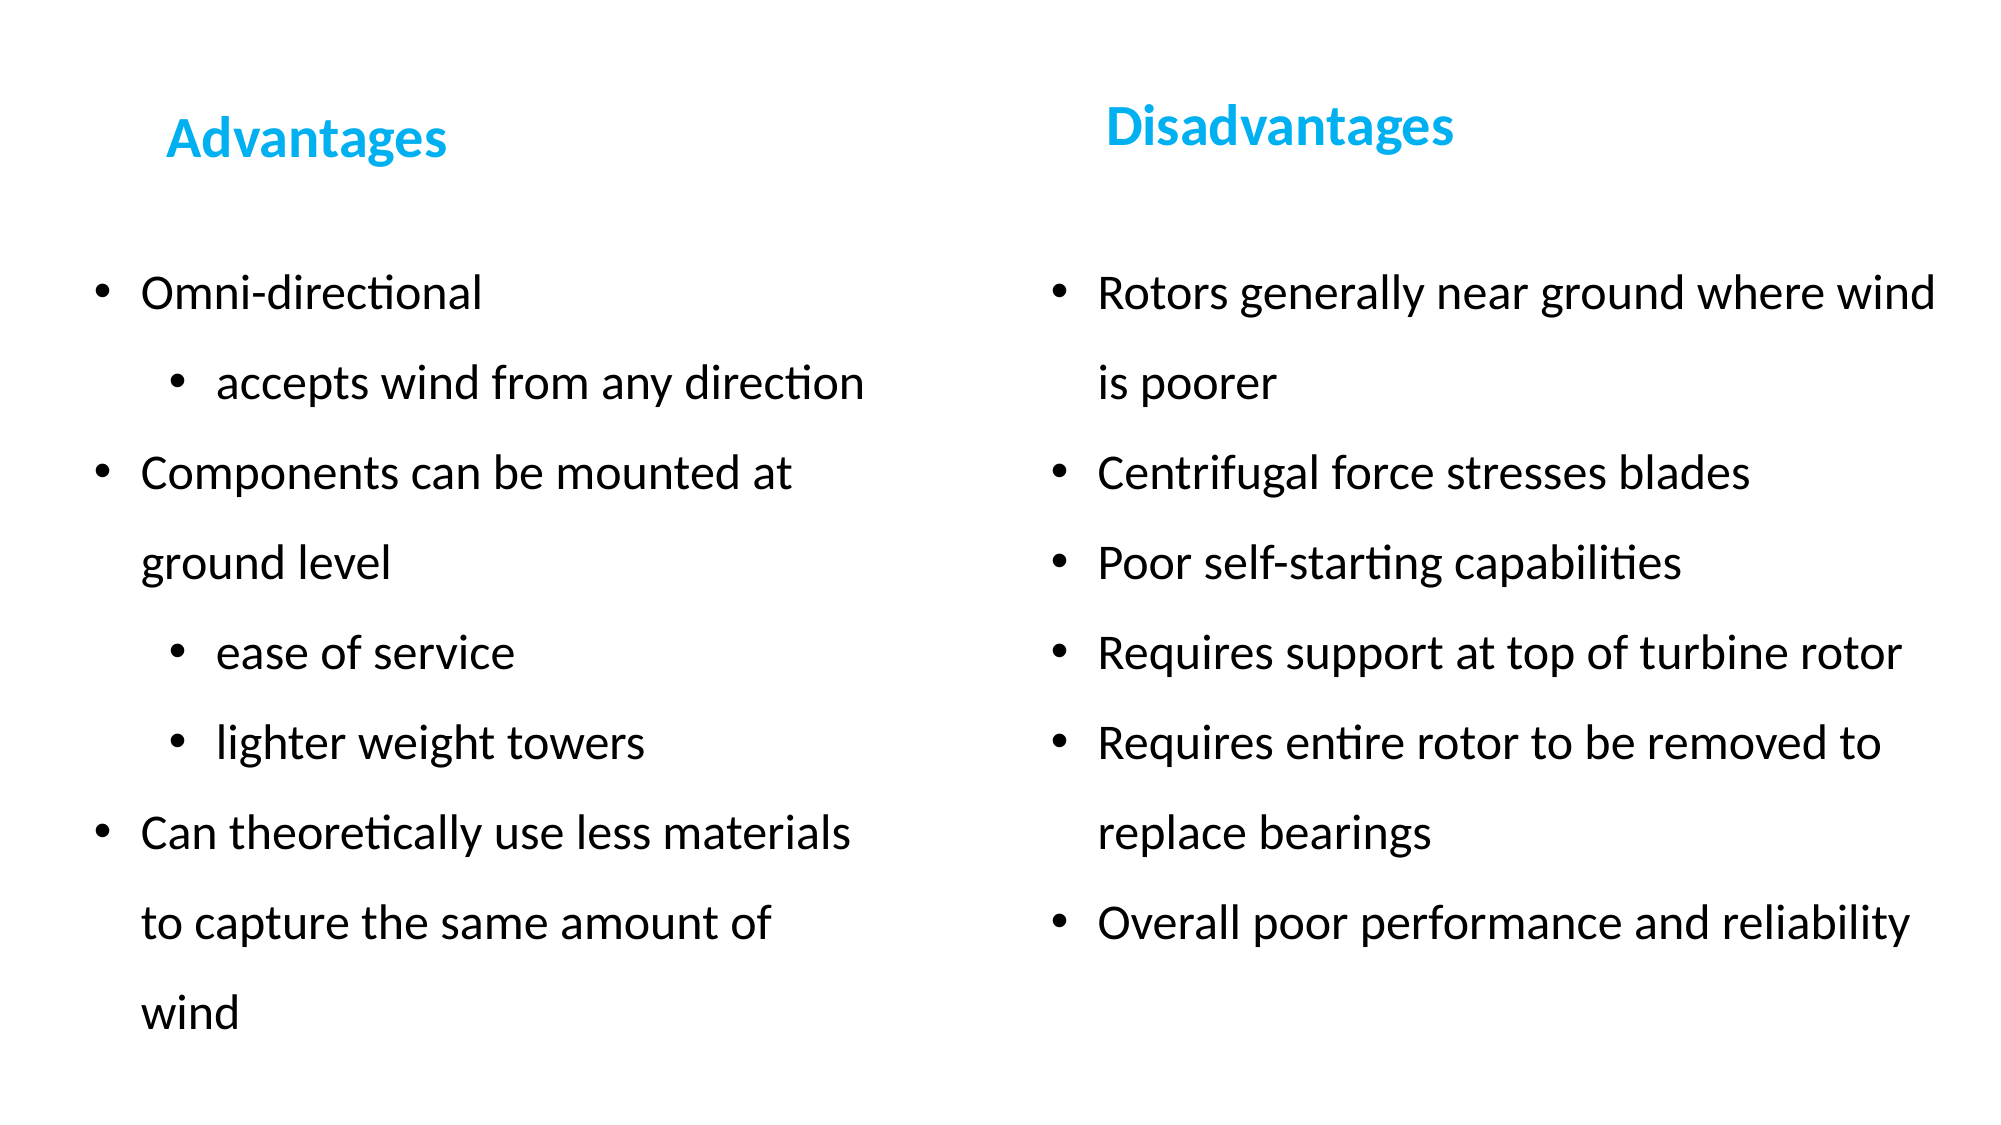

Disadvantages

Advantages

Omni-directional
accepts wind from any direction
Components can be mounted at ground level
ease of service
lighter weight towers
Can theoretically use less materials to capture the same amount of wind
Rotors generally near ground where wind is poorer
Centrifugal force stresses blades
Poor self-starting capabilities
Requires support at top of turbine rotor
Requires entire rotor to be removed to replace bearings
Overall poor performance and reliability